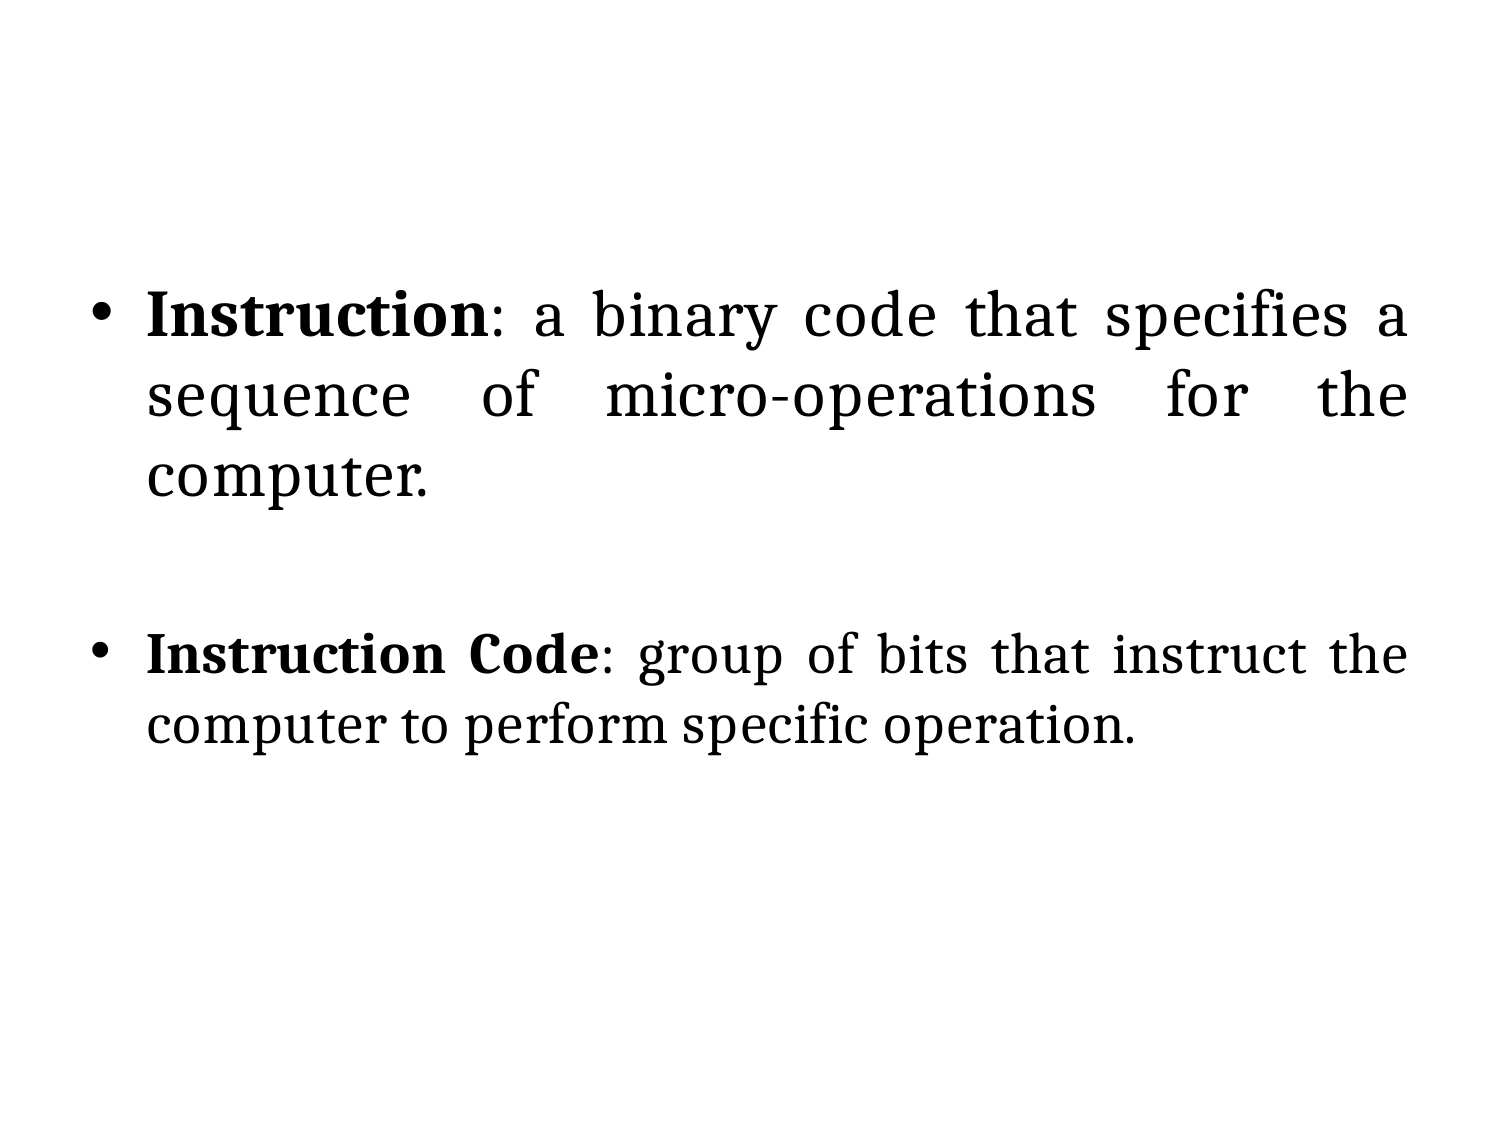

#
Instruction: a binary code that specifies a sequence of micro-operations for the computer.

Instruction Code: group of bits that instruct the computer to perform specific operation.